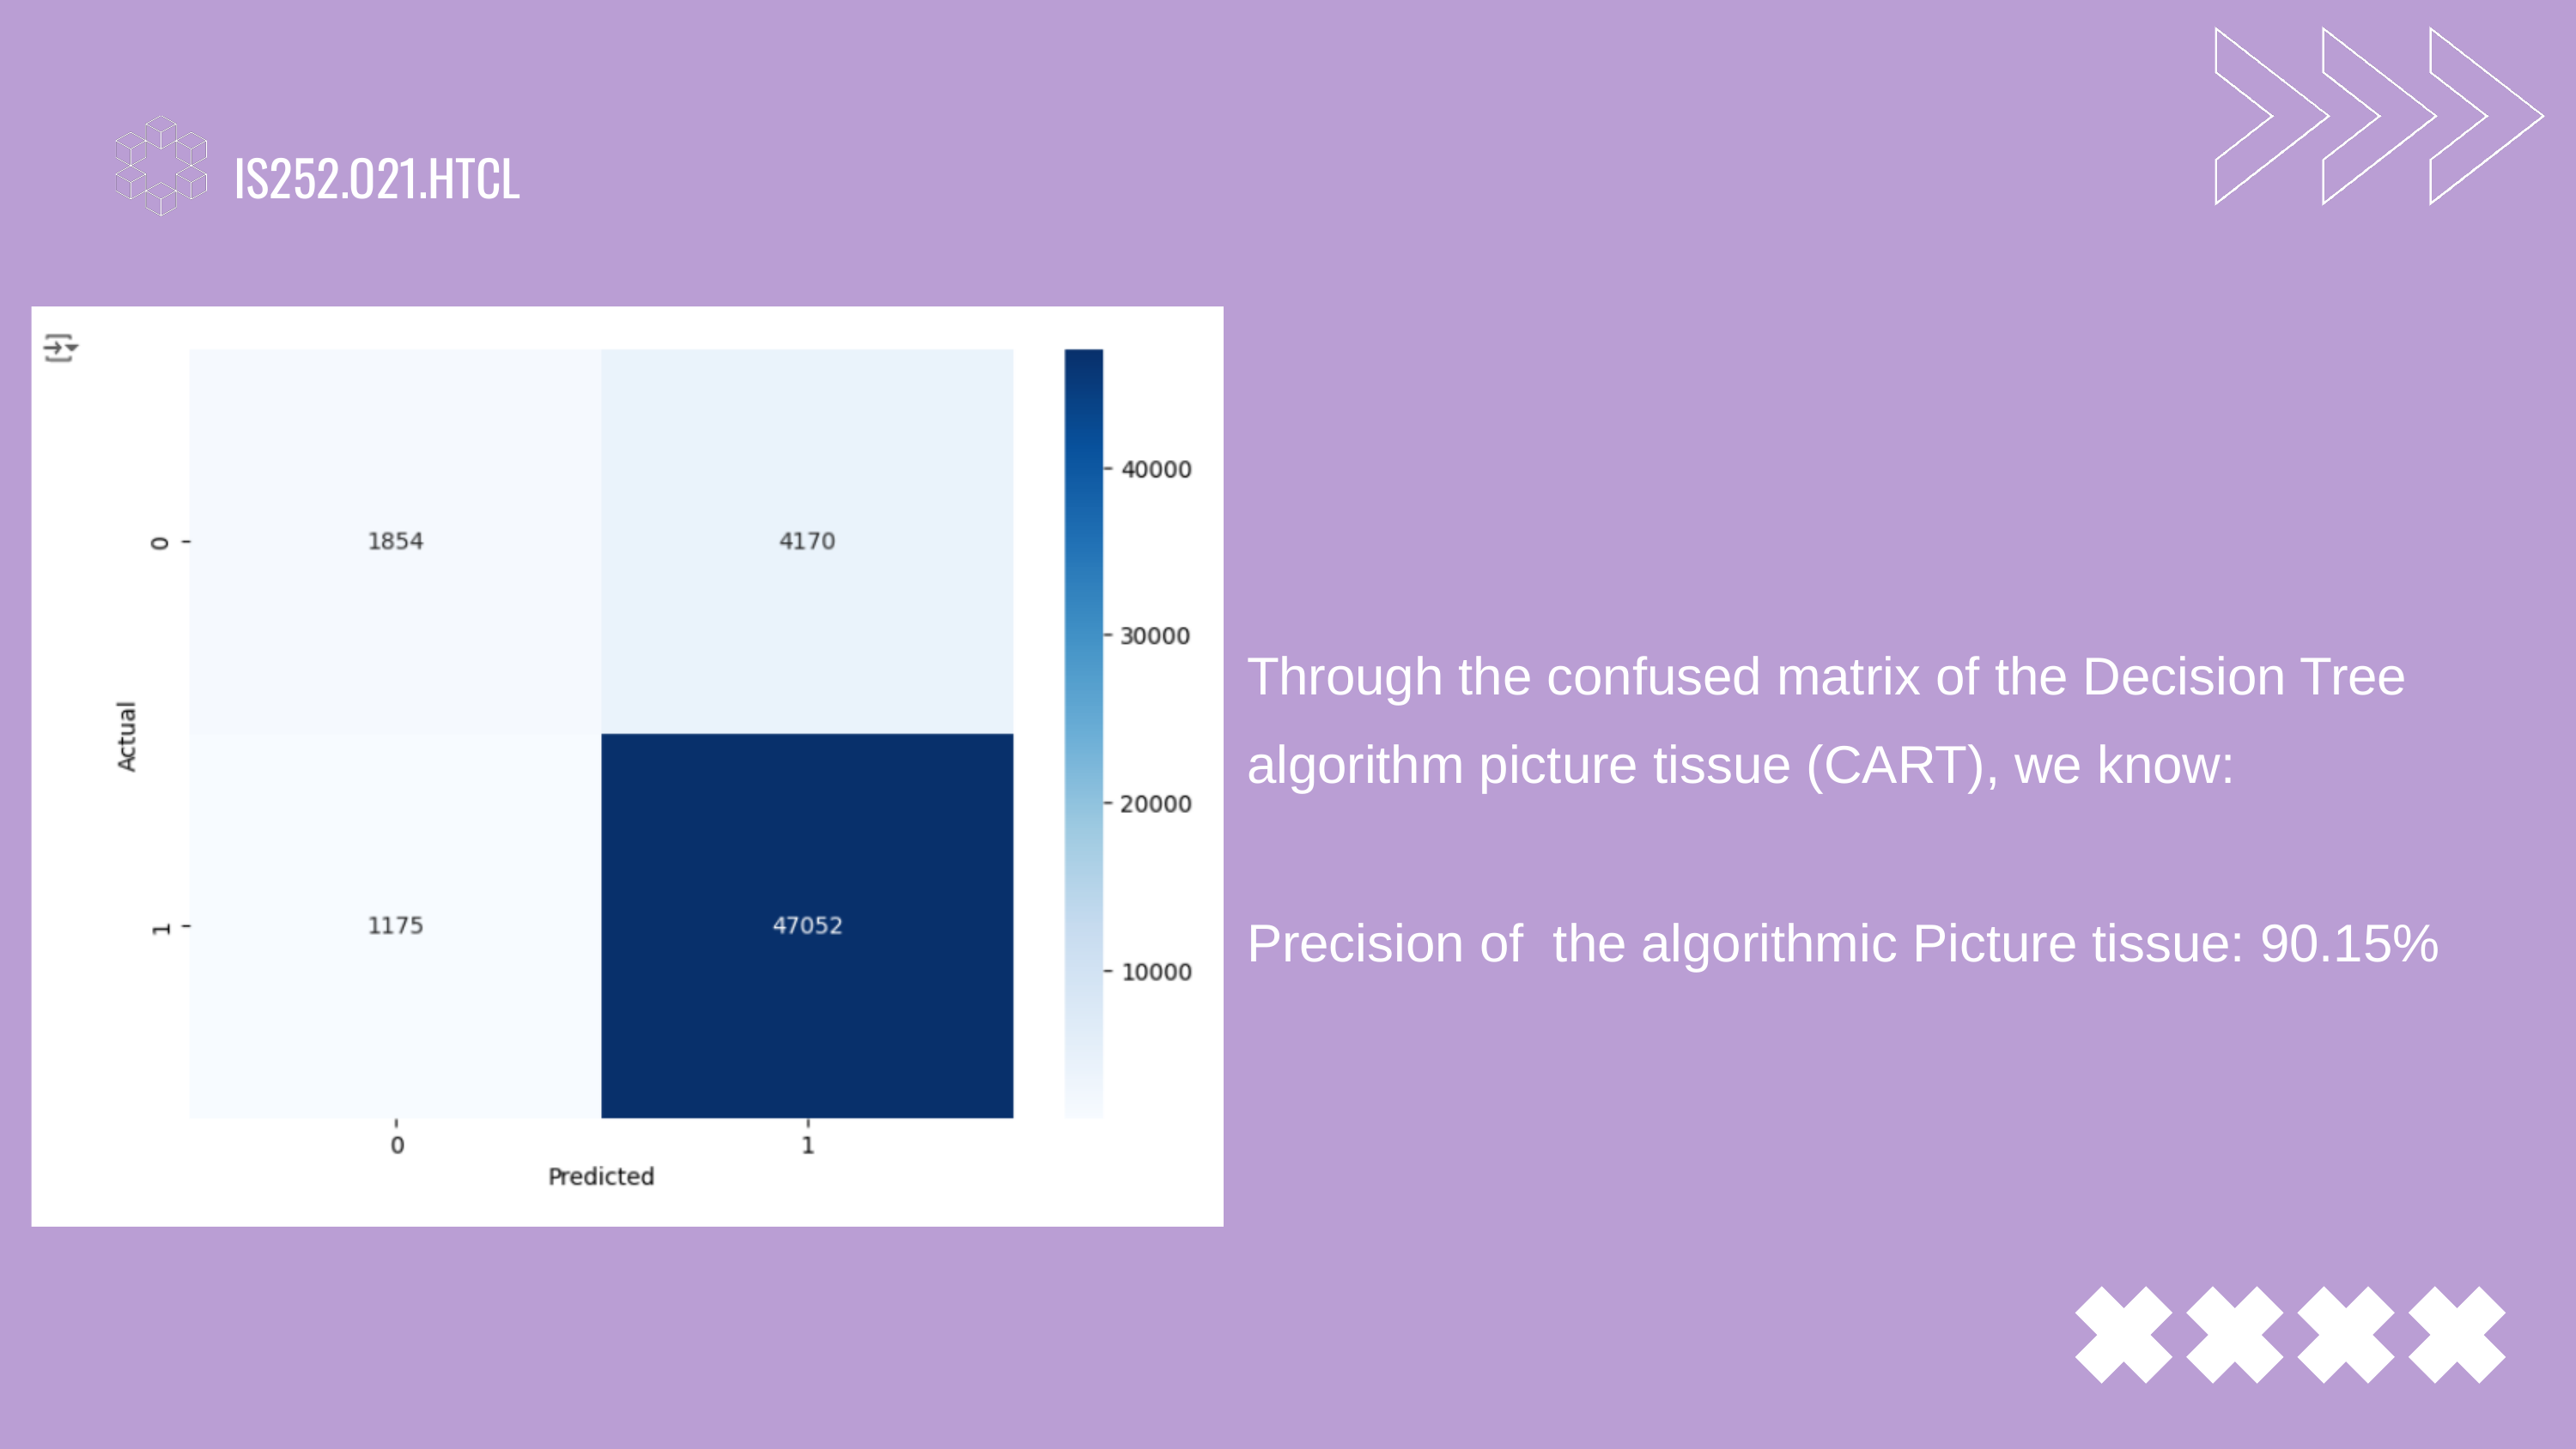

IS252.O21.HTCL

Through the confused matrix of the Decision Tree algorithm picture tissue (CART), we know:

Precision of  the algorithmic Picture tissue: 90.15%